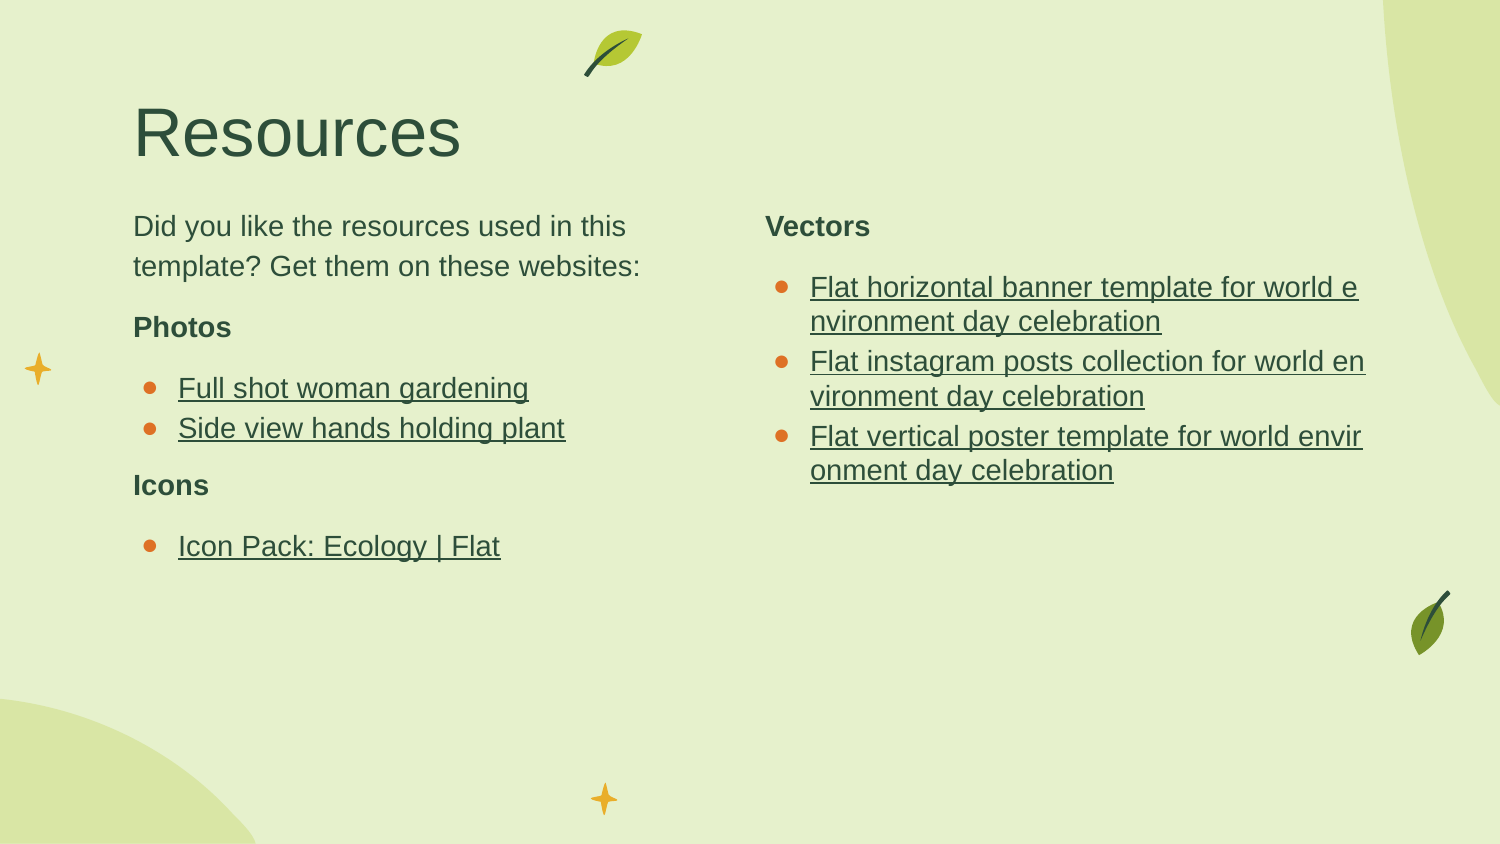

# Resources
Did you like the resources used in this template? Get them on these websites:
Photos
Full shot woman gardening
Side view hands holding plant
Icons
Icon Pack: Ecology | Flat
Vectors
Flat horizontal banner template for world environment day celebration
Flat instagram posts collection for world environment day celebration
Flat vertical poster template for world environment day celebration